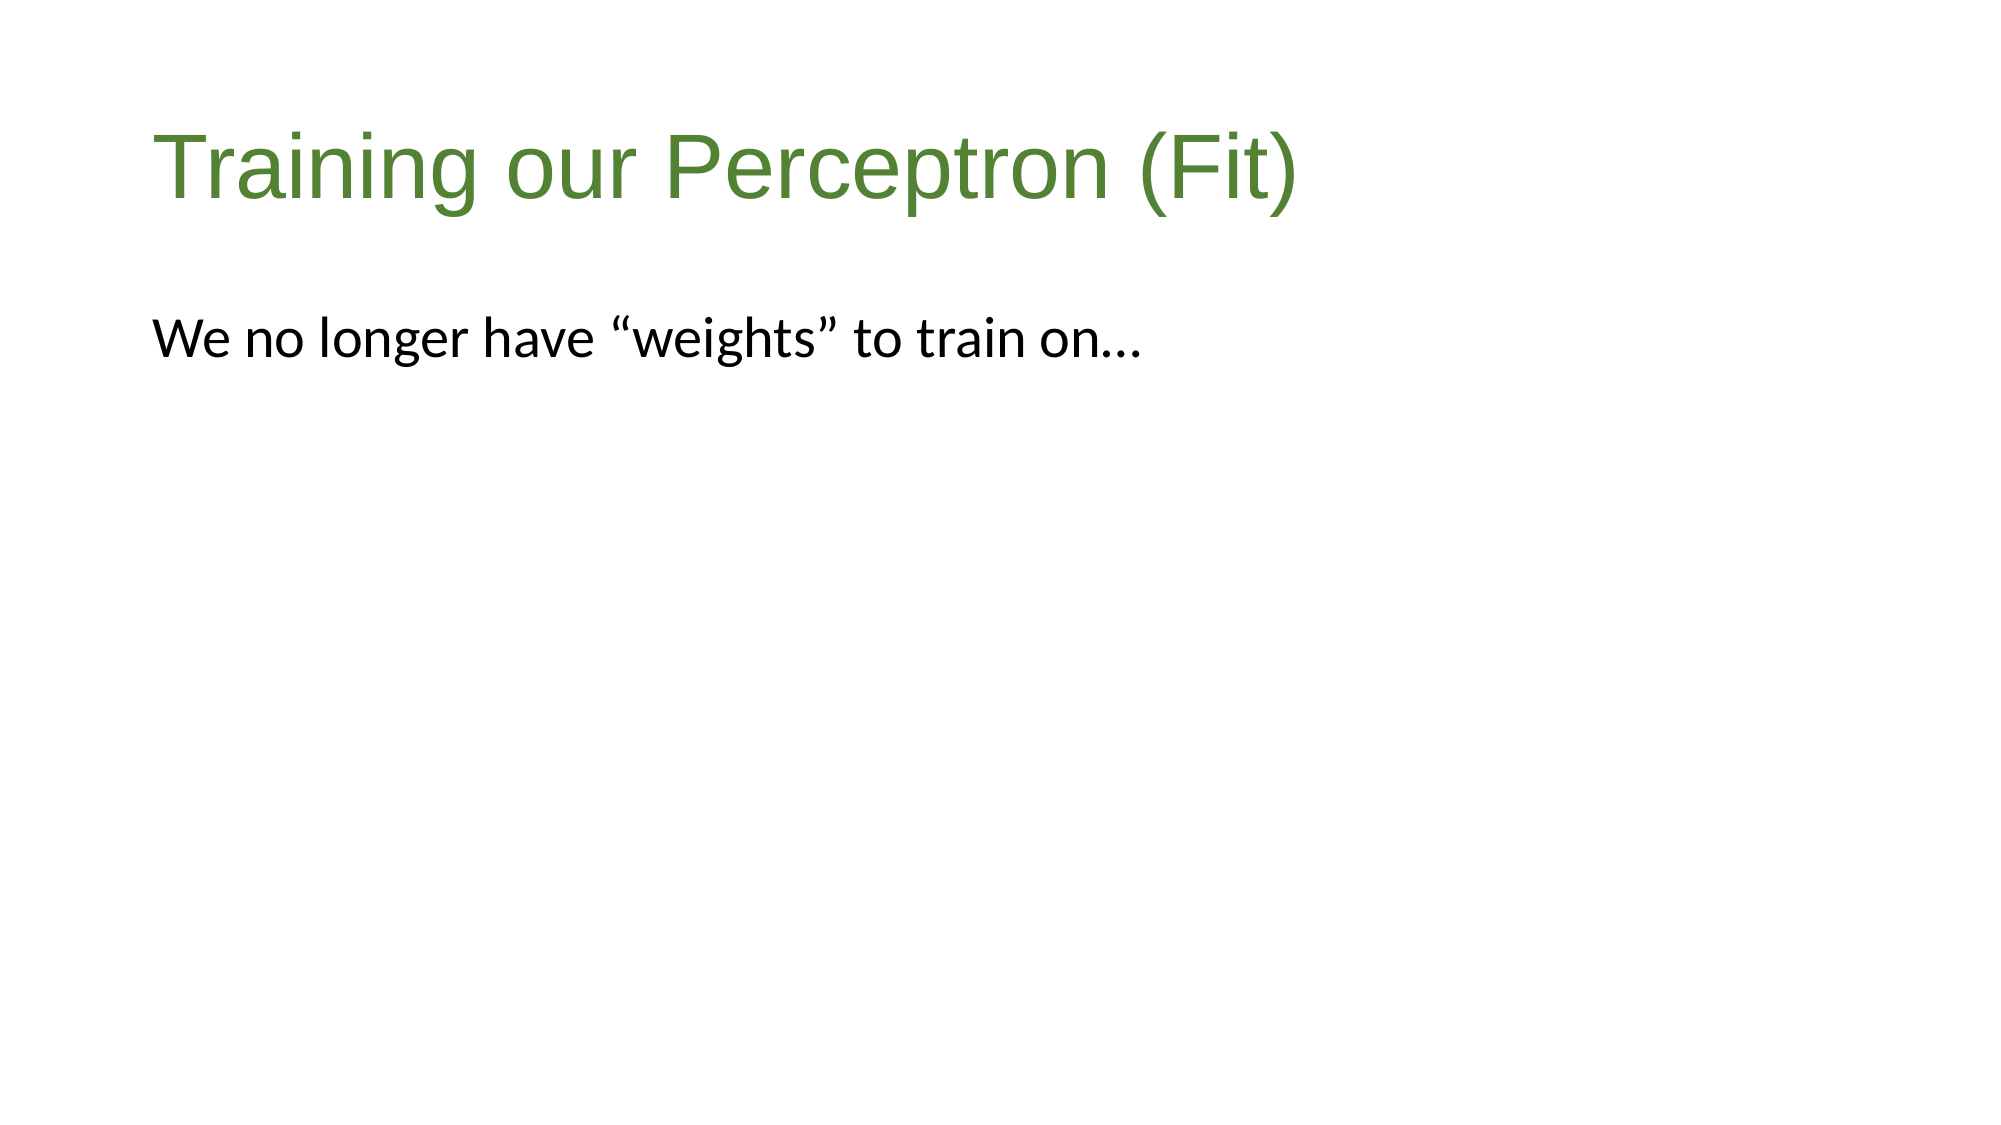

# Training our Perceptron (Fit)
We no longer have “weights” to train on…